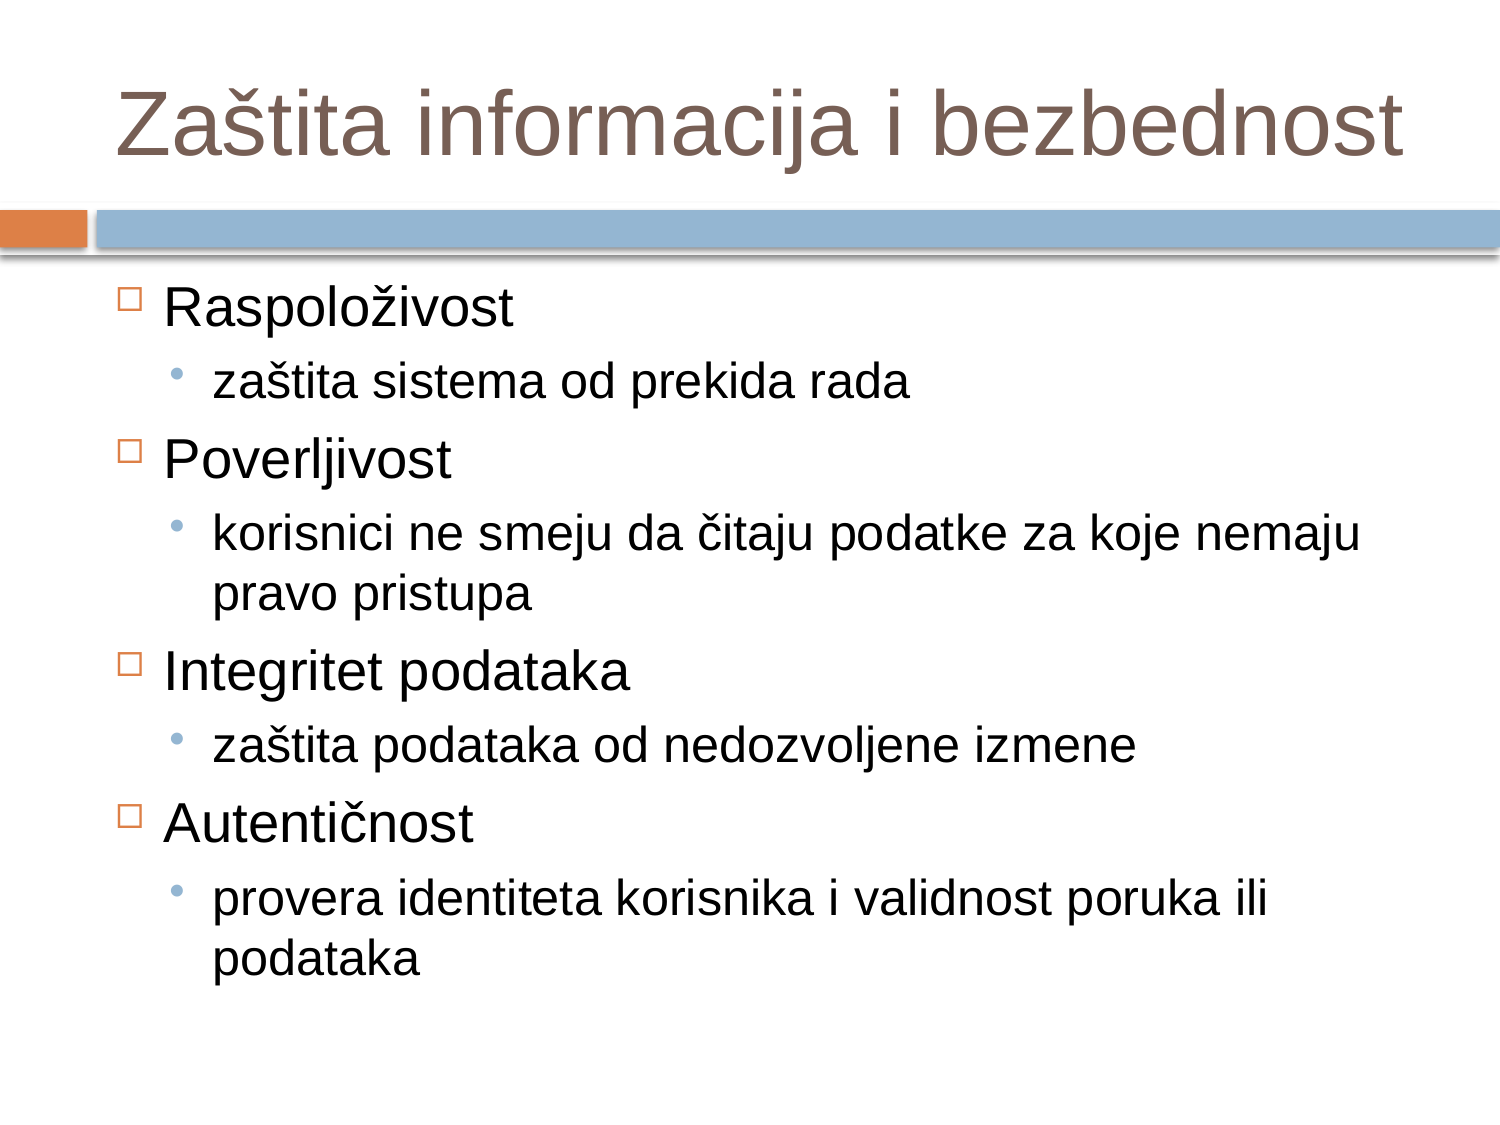

# Zaštita informacija i bezbednost
Raspoloživost
zaštita sistema od prekida rada
Poverljivost
korisnici ne smeju da čitaju podatke za koje nemaju pravo pristupa
Integritet podataka
zaštita podataka od nedozvoljene izmene
Autentičnost
provera identiteta korisnika i validnost poruka ili podataka